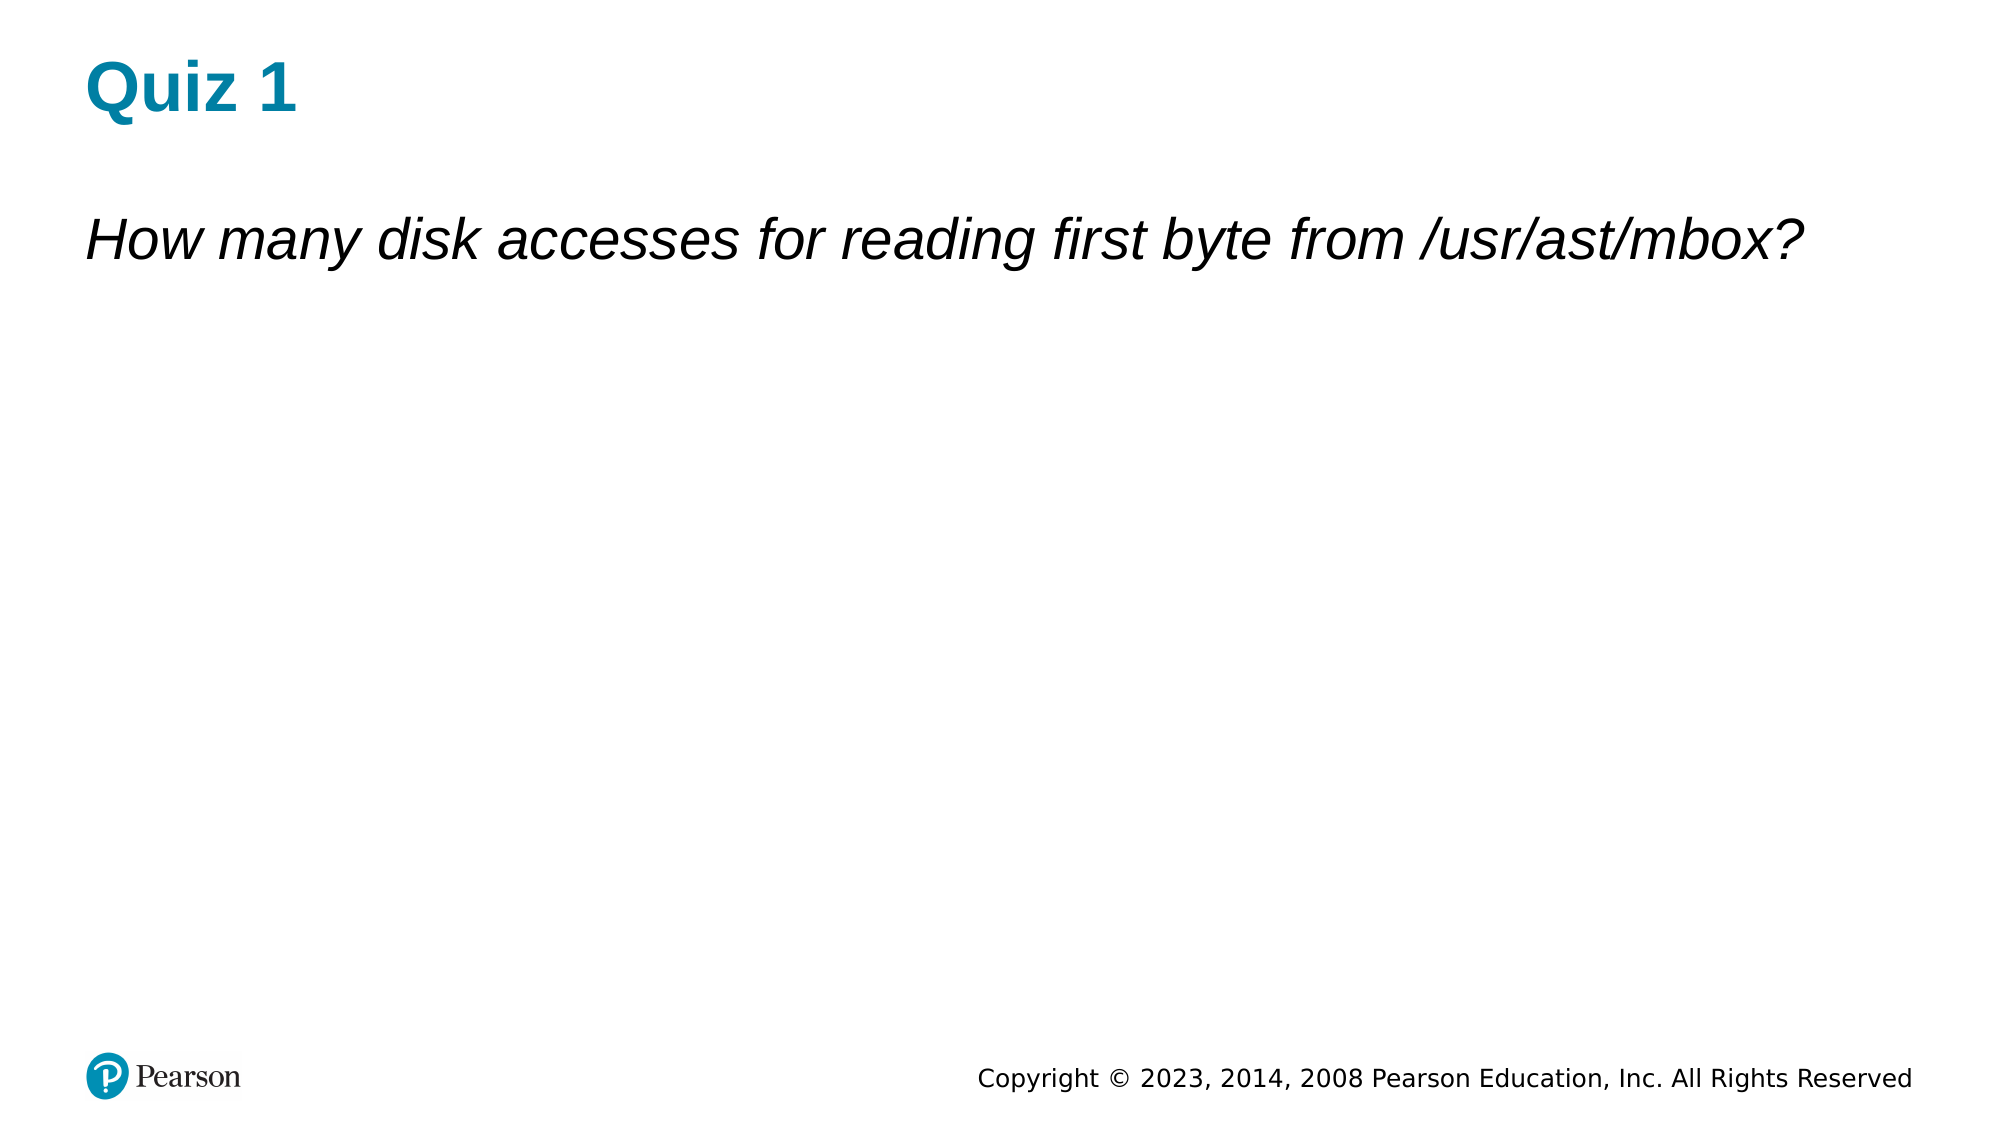

# Quiz 1
How many disk accesses for reading first byte from /usr/ast/mbox?